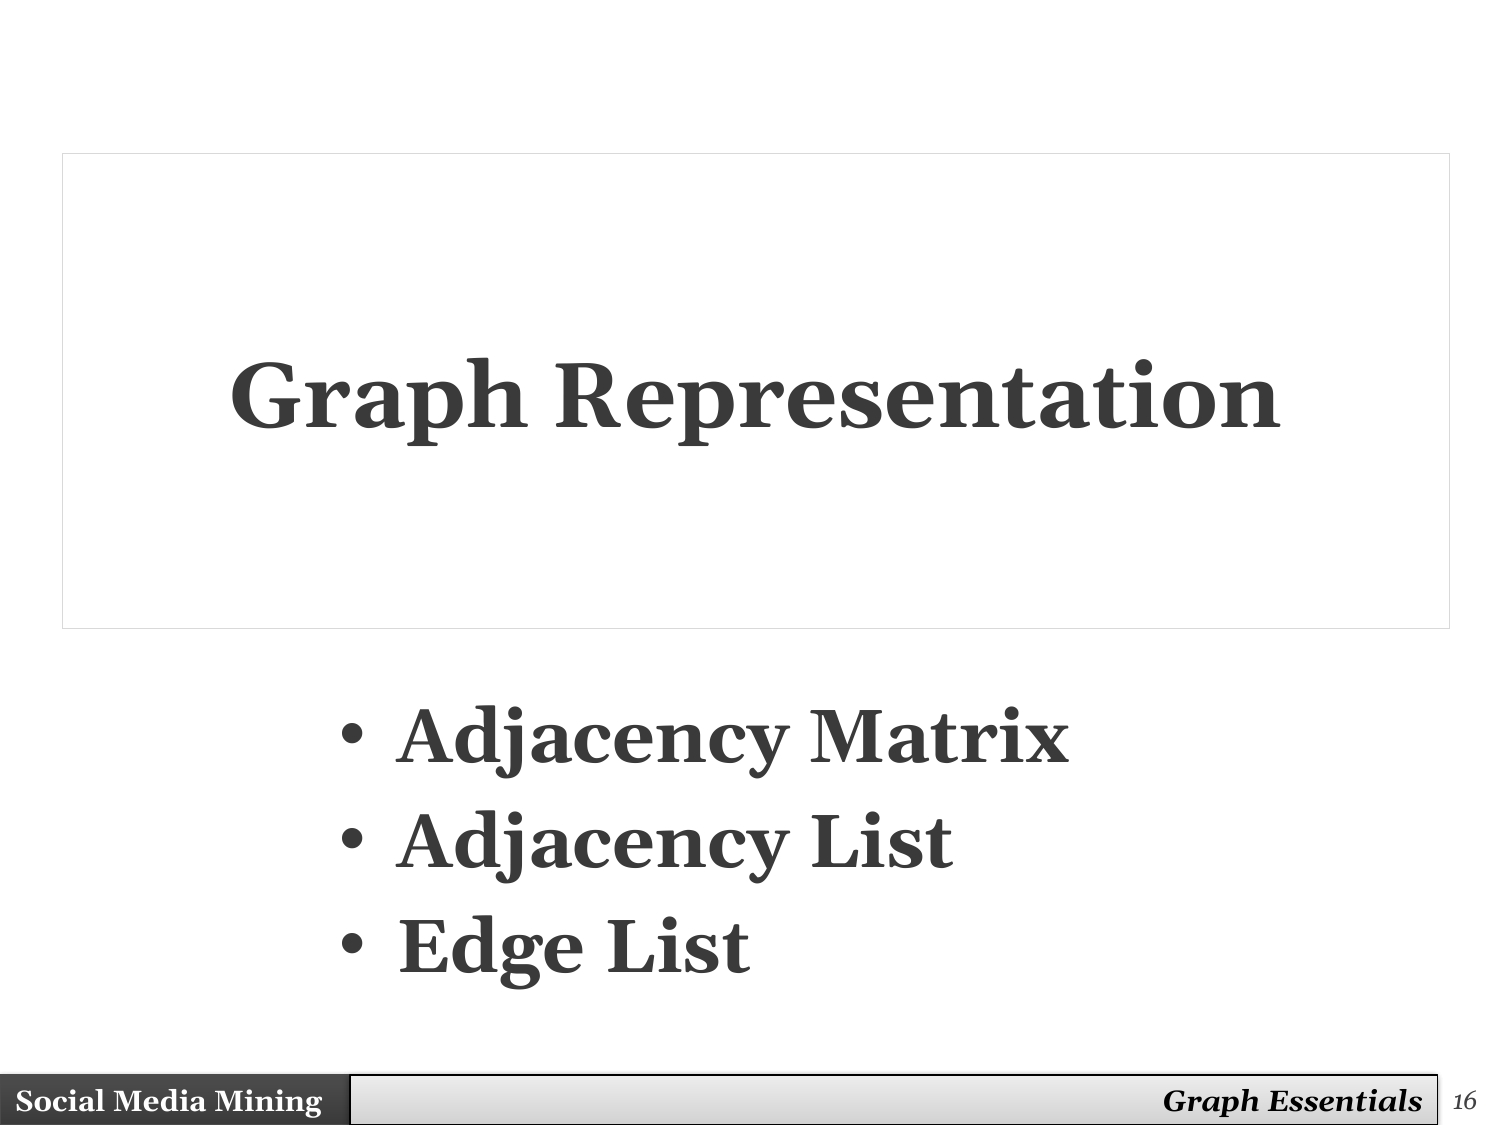

# Graph Representation
Adjacency Matrix
Adjacency List
Edge List